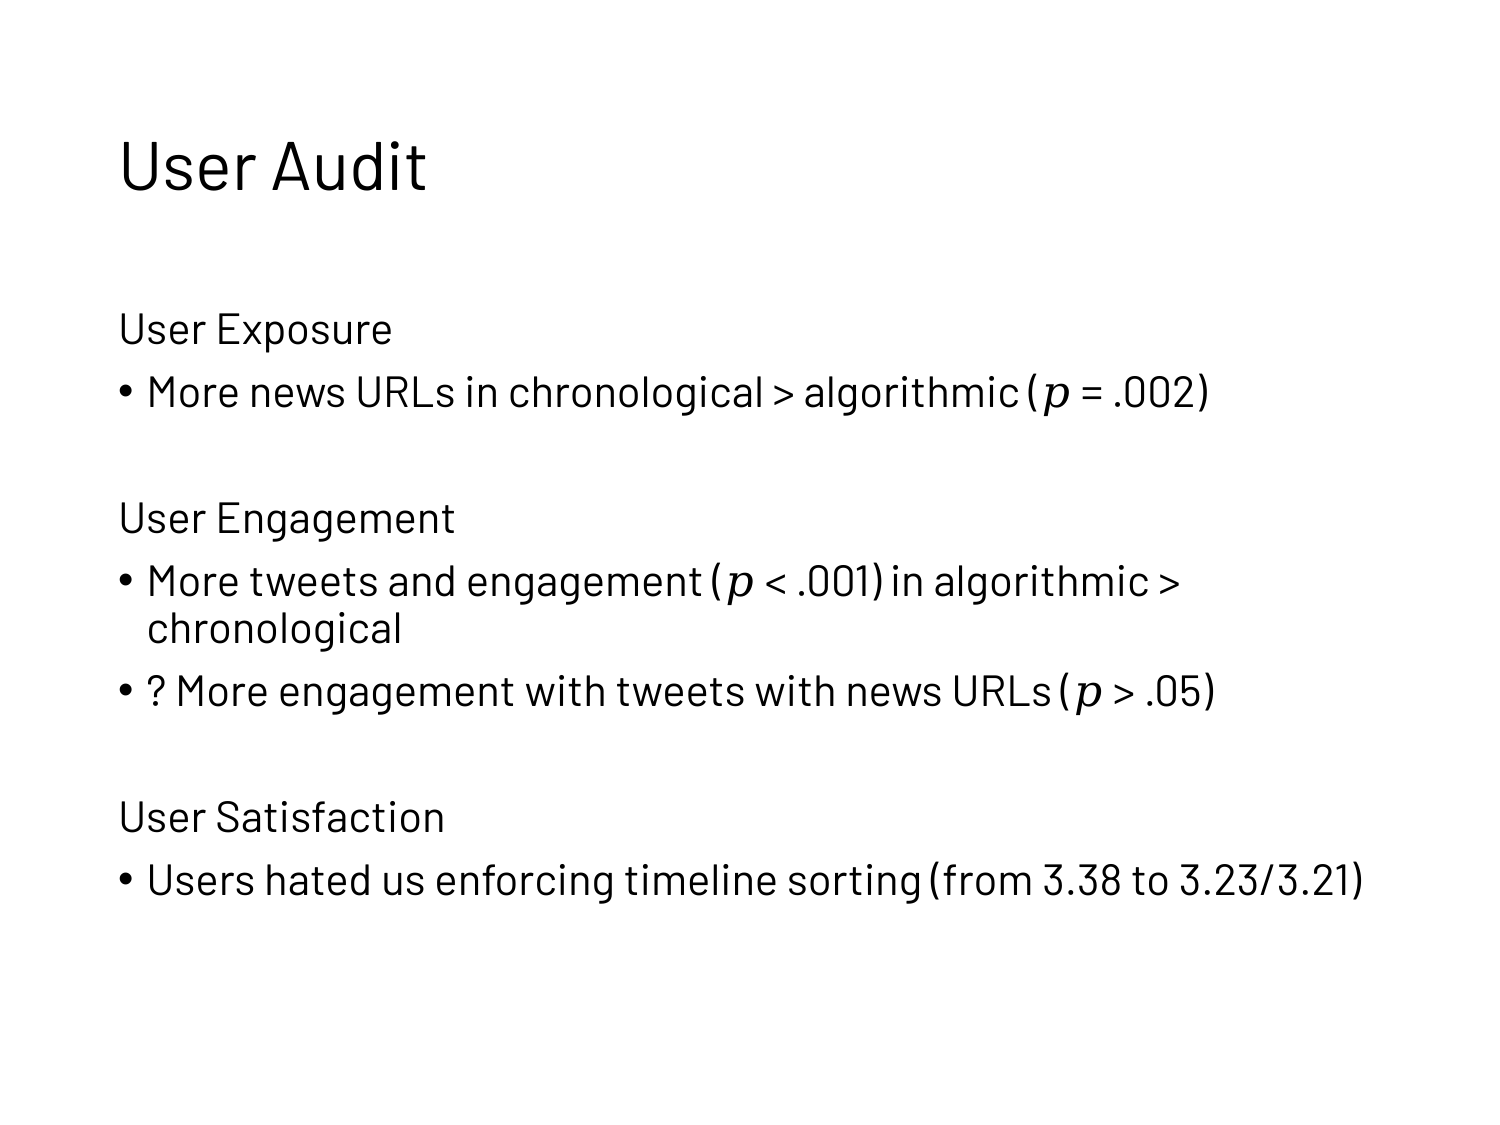

# User Audit
User Exposure
More news URLs in chronological > algorithmic (𝑝 = .002)

User Engagement
More tweets and engagement (𝑝 < .001) in algorithmic > chronological
? More engagement with tweets with news URLs (𝑝 > .05)

User Satisfaction
Users hated us enforcing timeline sorting (from 3.38 to 3.23/3.21)